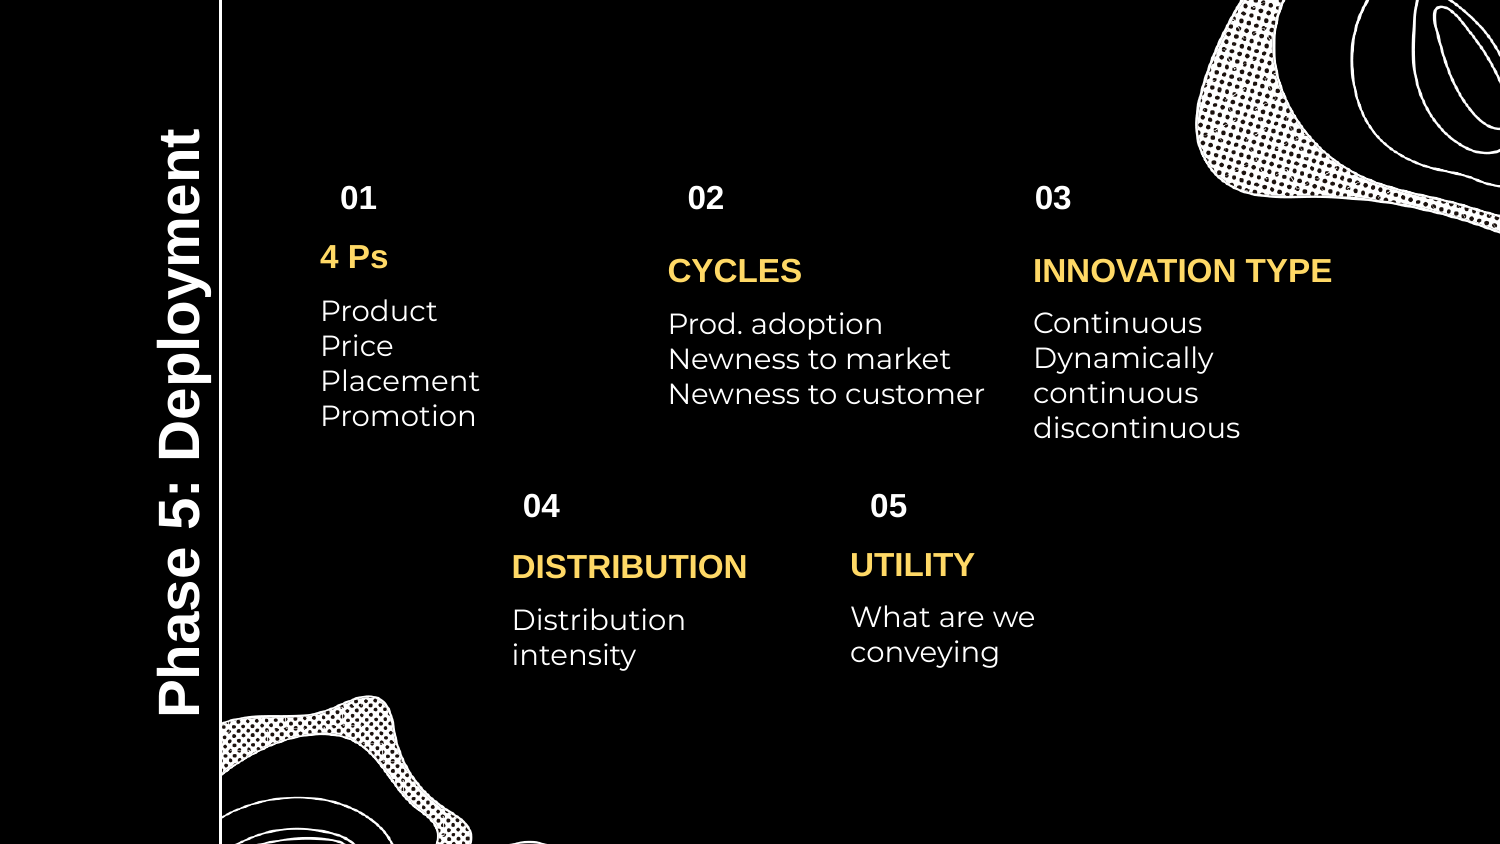

01
02
03
4 Ps
INNOVATION TYPE
CYCLES
Product
Price
Placement
Promotion

Continuous
Dynamically continuous
discontinuous
Prod. adoption
Newness to market
Newness to customer
# Phase 5: Deployment
04
05
UTILITY
DISTRIBUTION
What are we conveying
Distribution intensity